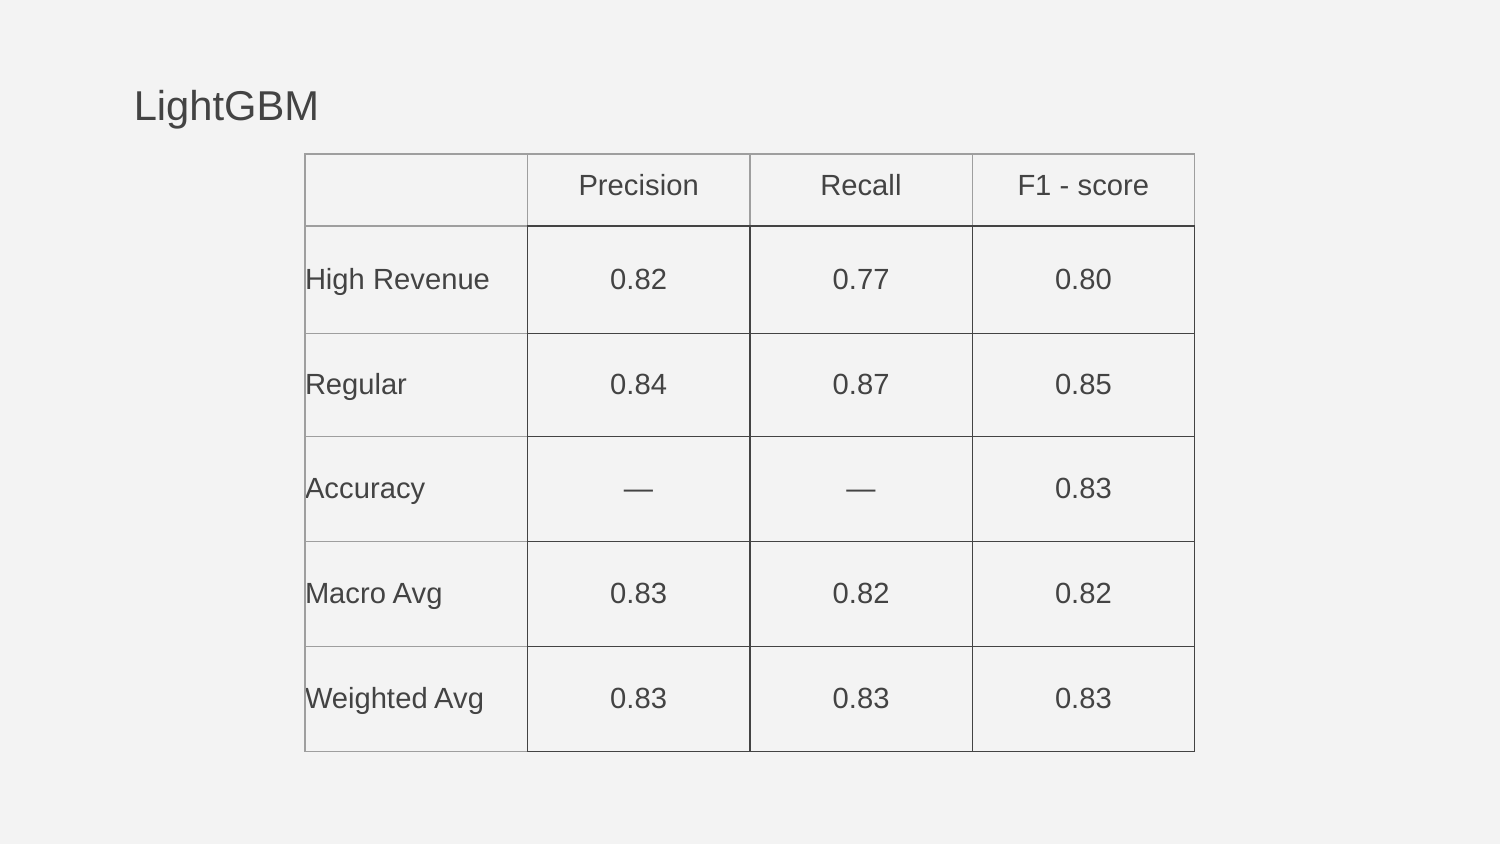

# LightGBM
|  | Precision | Recall | F1 - score |
| --- | --- | --- | --- |
| High Revenue | 0.82 | 0.77 | 0.80 |
| Regular | 0.84 | 0.87 | 0.85 |
| Accuracy | — | — | 0.83 |
| Macro Avg | 0.83 | 0.82 | 0.82 |
| Weighted Avg | 0.83 | 0.83 | 0.83 |